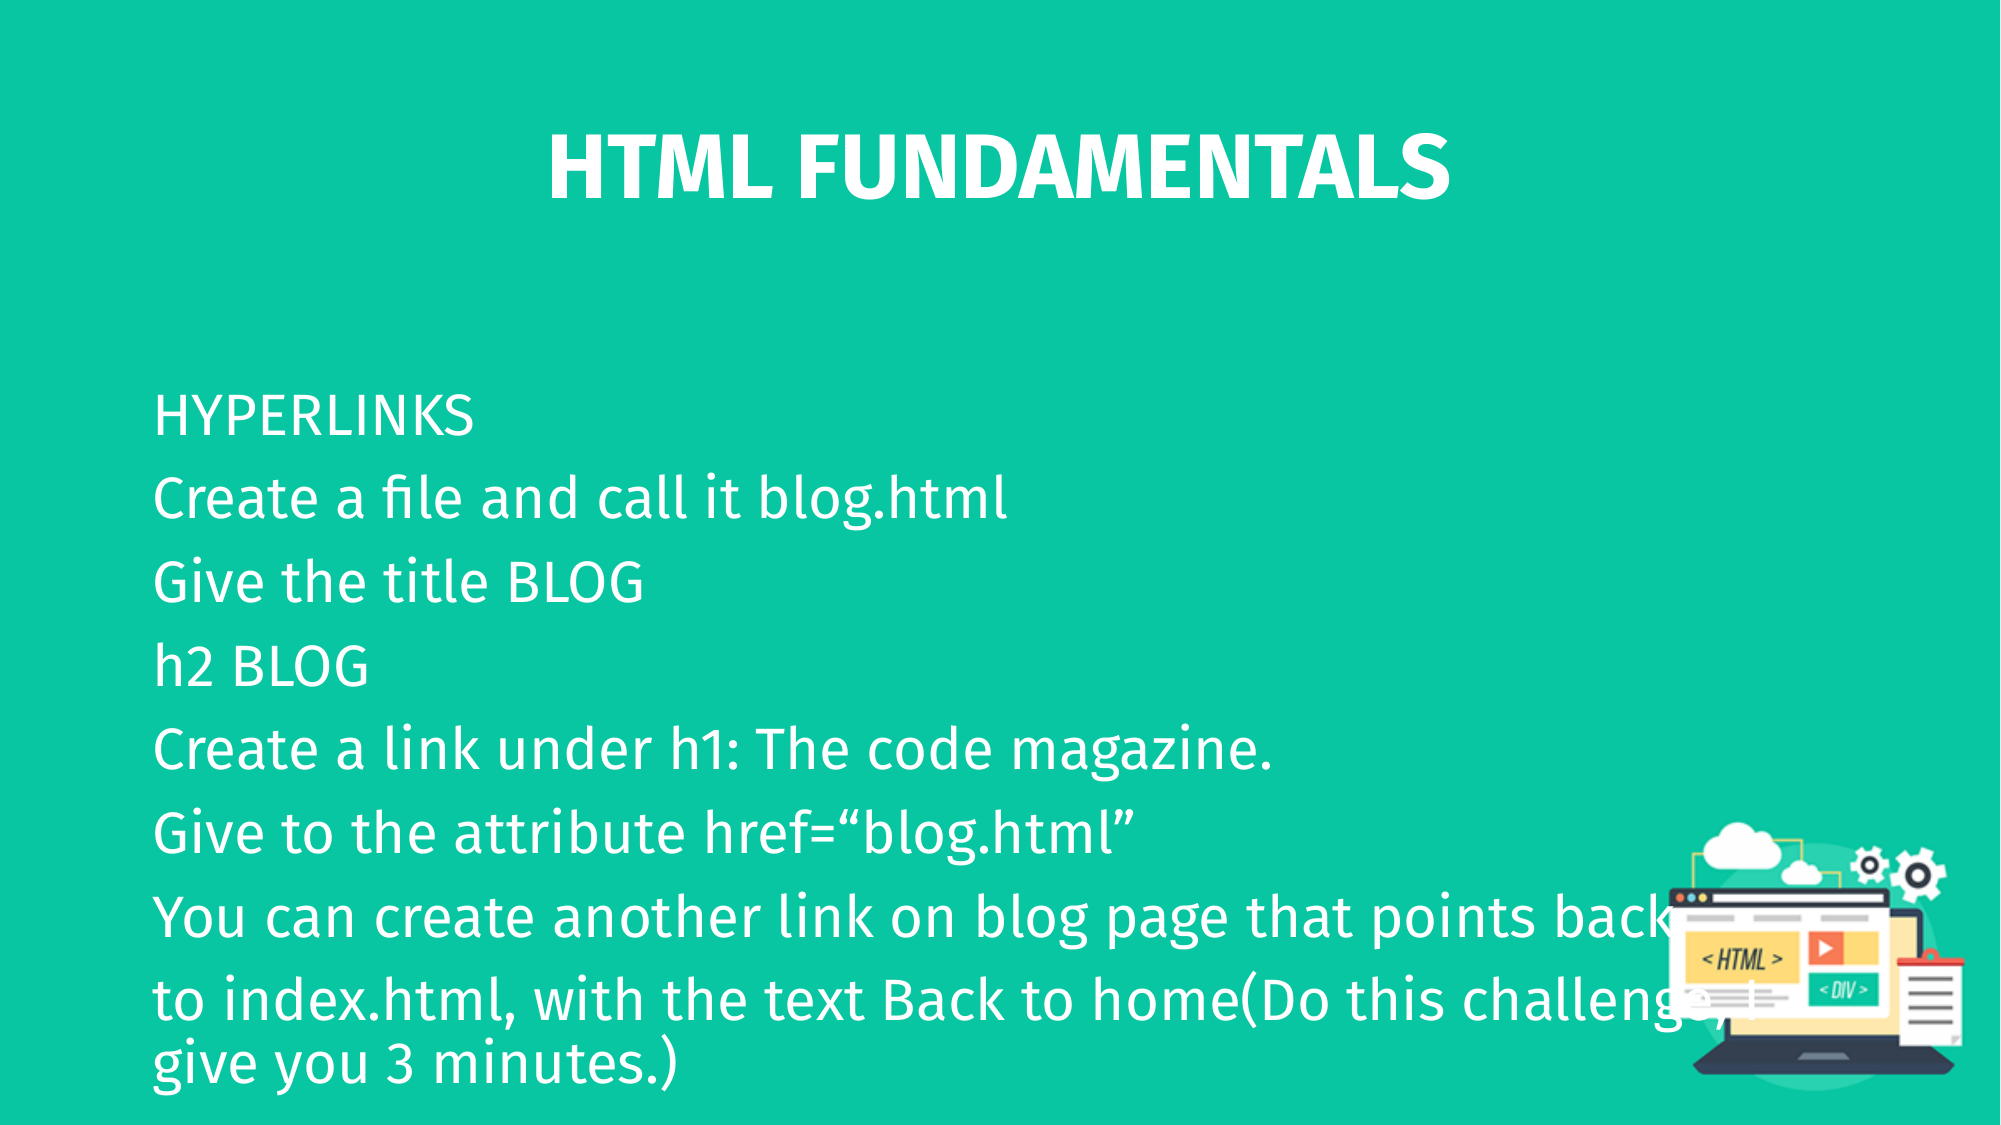

# HTML FUNDAMENTALS

HYPERLINKS
Create a file and call it blog.html
Give the title BLOG
h2 BLOG
Create a link under h1: The code magazine.
Give to the attribute href=“blog.html”
You can create another link on blog page that points back
to index.html, with the text Back to home(Do this challenge, I give you 3 minutes.)